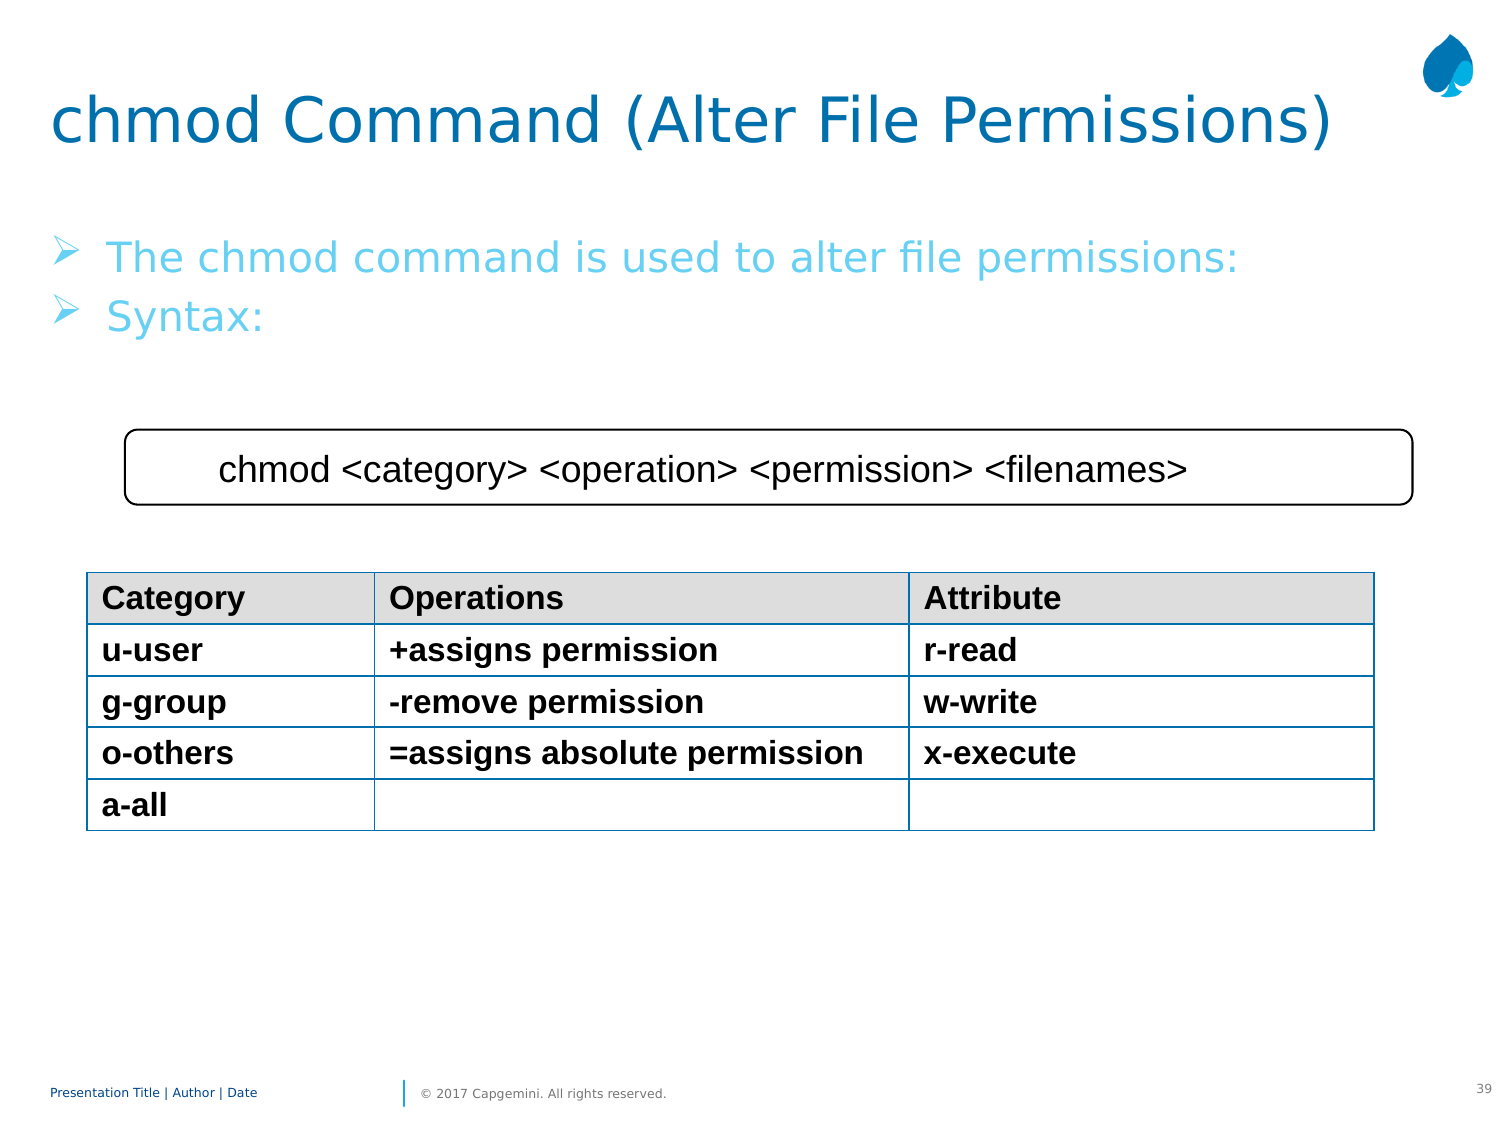

# chmod Command (Alter File Permissions)
The chmod command is used to alter file permissions:
Syntax:
chmod <category> <operation> <permission> <filenames>
| Category | Operations | Attribute |
| --- | --- | --- |
| u-user | +assigns permission | r-read |
| g-group | -remove permission | w-write |
| o-others | =assigns absolute permission | x-execute |
| a-all |  |  |